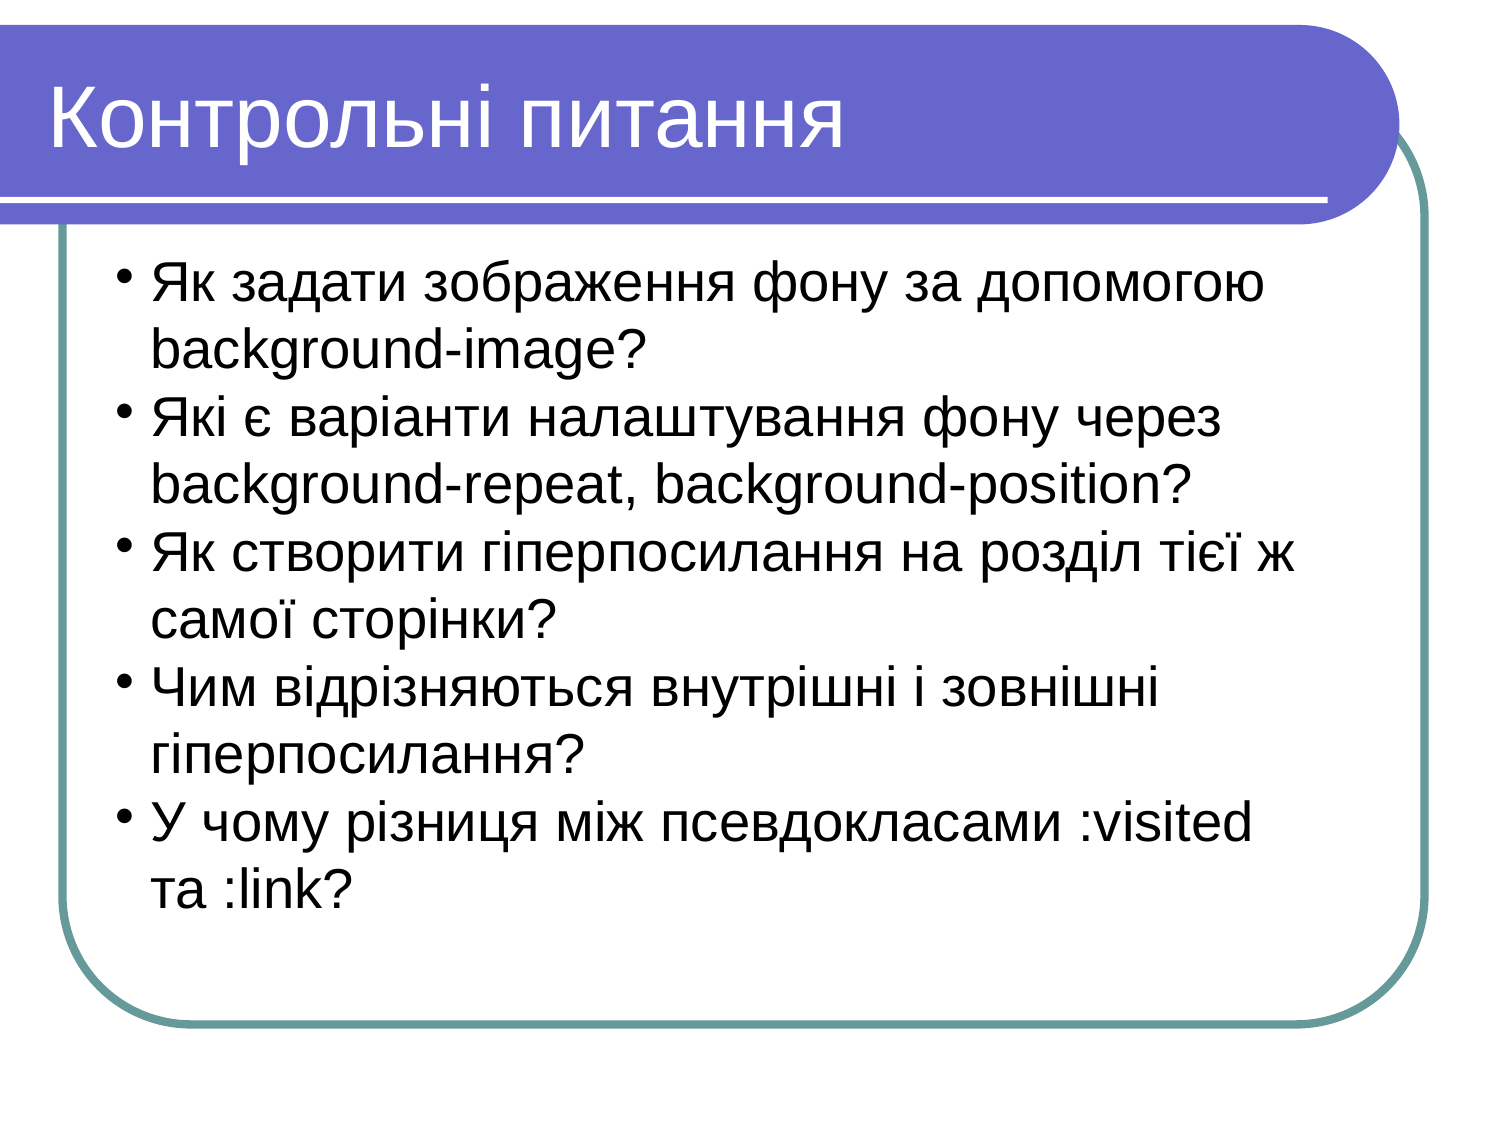

Контрольні питання
Як задати зображення фону за допомогою background-image?
Які є варіанти налаштування фону через background-repeat, background-position?
Як створити гіперпосилання на розділ тієї ж самої сторінки?
Чим відрізняються внутрішні і зовнішні гіперпосилання?
У чому різниця між псевдокласами :visited та :link?